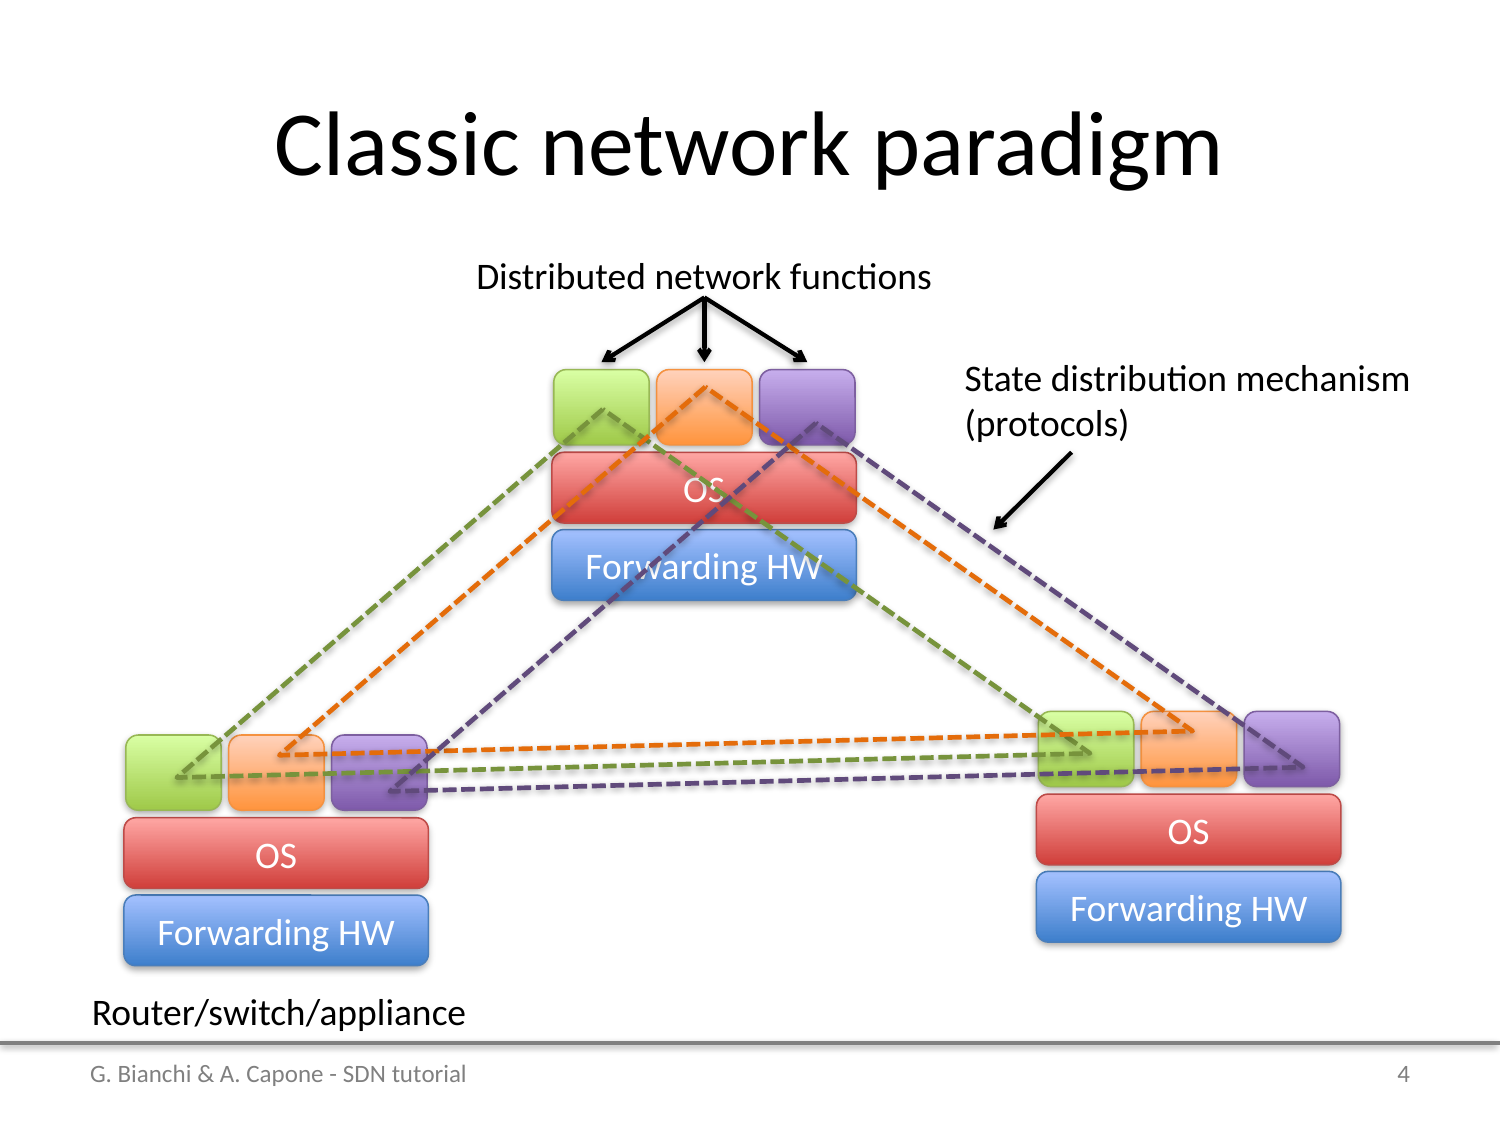

# Classic network paradigm
Distributed network functions
State distribution mechanism
(protocols)

OS
Forwarding HW

OS
Forwarding HW

OS
Forwarding HW
Router/switch/appliance
G. Bianchi & A. Capone - SDN tutorial
4